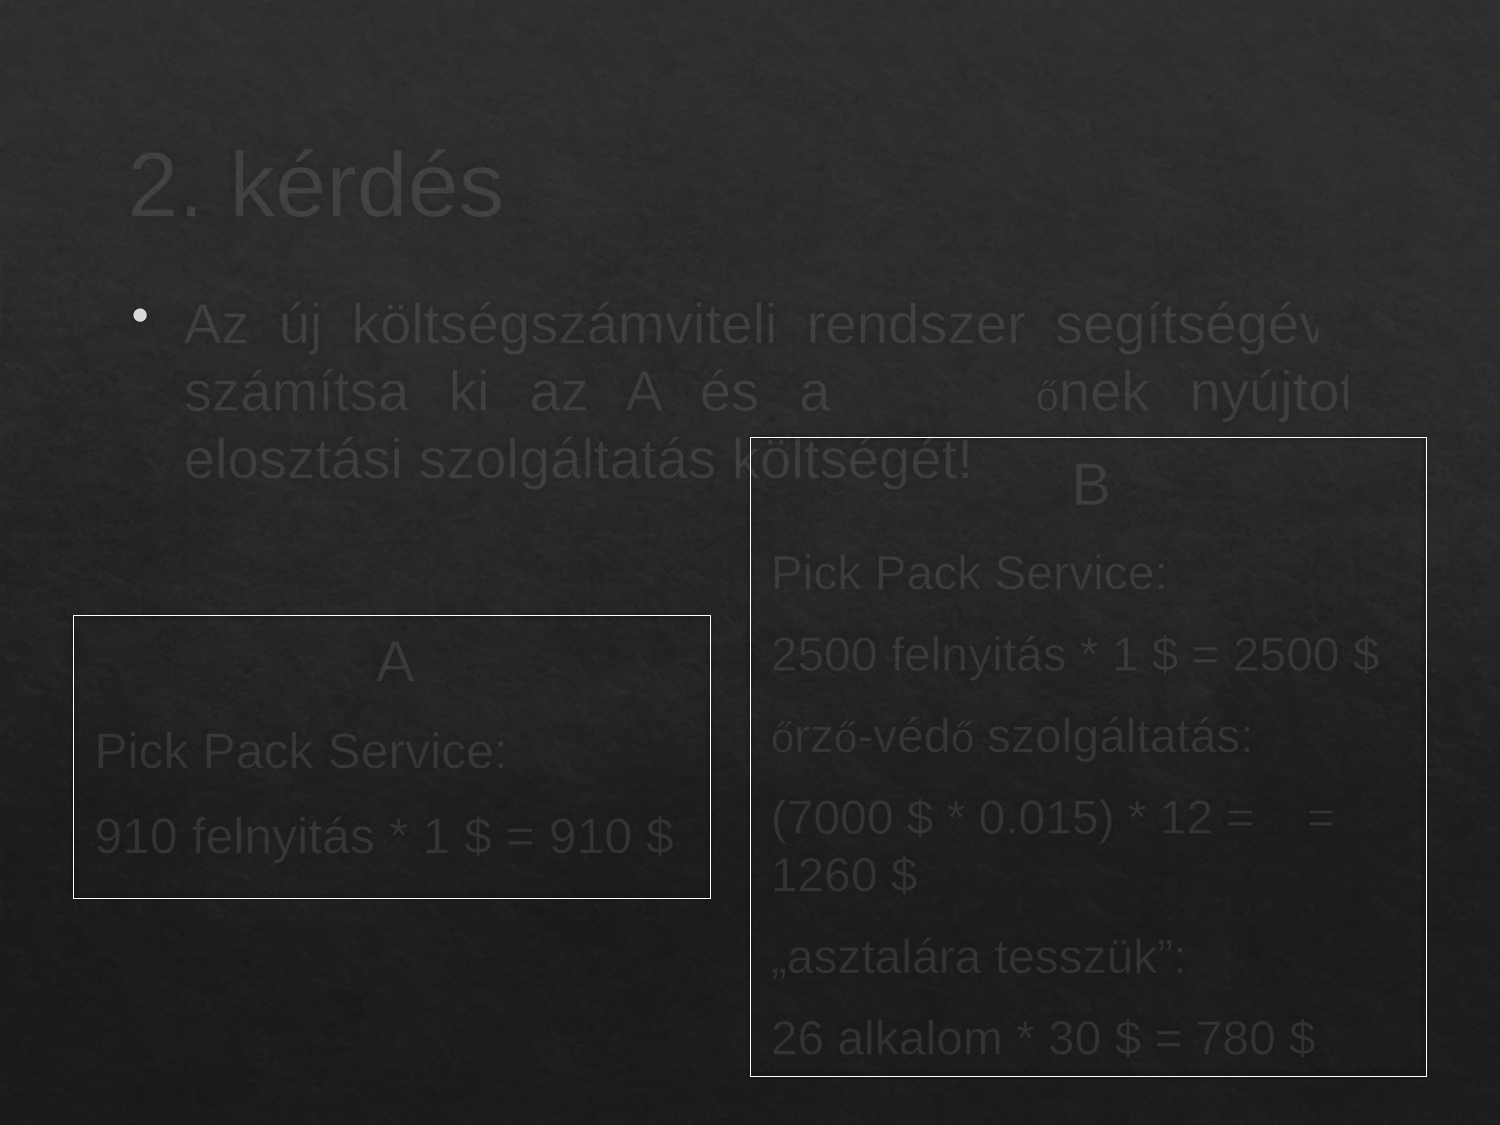

# 2. kérdés
Az új költségszámviteli rendszer segítségével számítsa ki az A és a B vevőnek nyújtott elosztási szolgáltatás költségét!
B
Pick Pack Service:
2500 felnyitás * 1 $ = 2500 $
őrző-védő szolgáltatás:
(7000 $ * 0.015) * 12 =    = 1260 $
„asztalára tesszük”:
26 alkalom * 30 $ = 780 $

A
Pick Pack Service:
910 felnyitás * 1 $ = 910 $